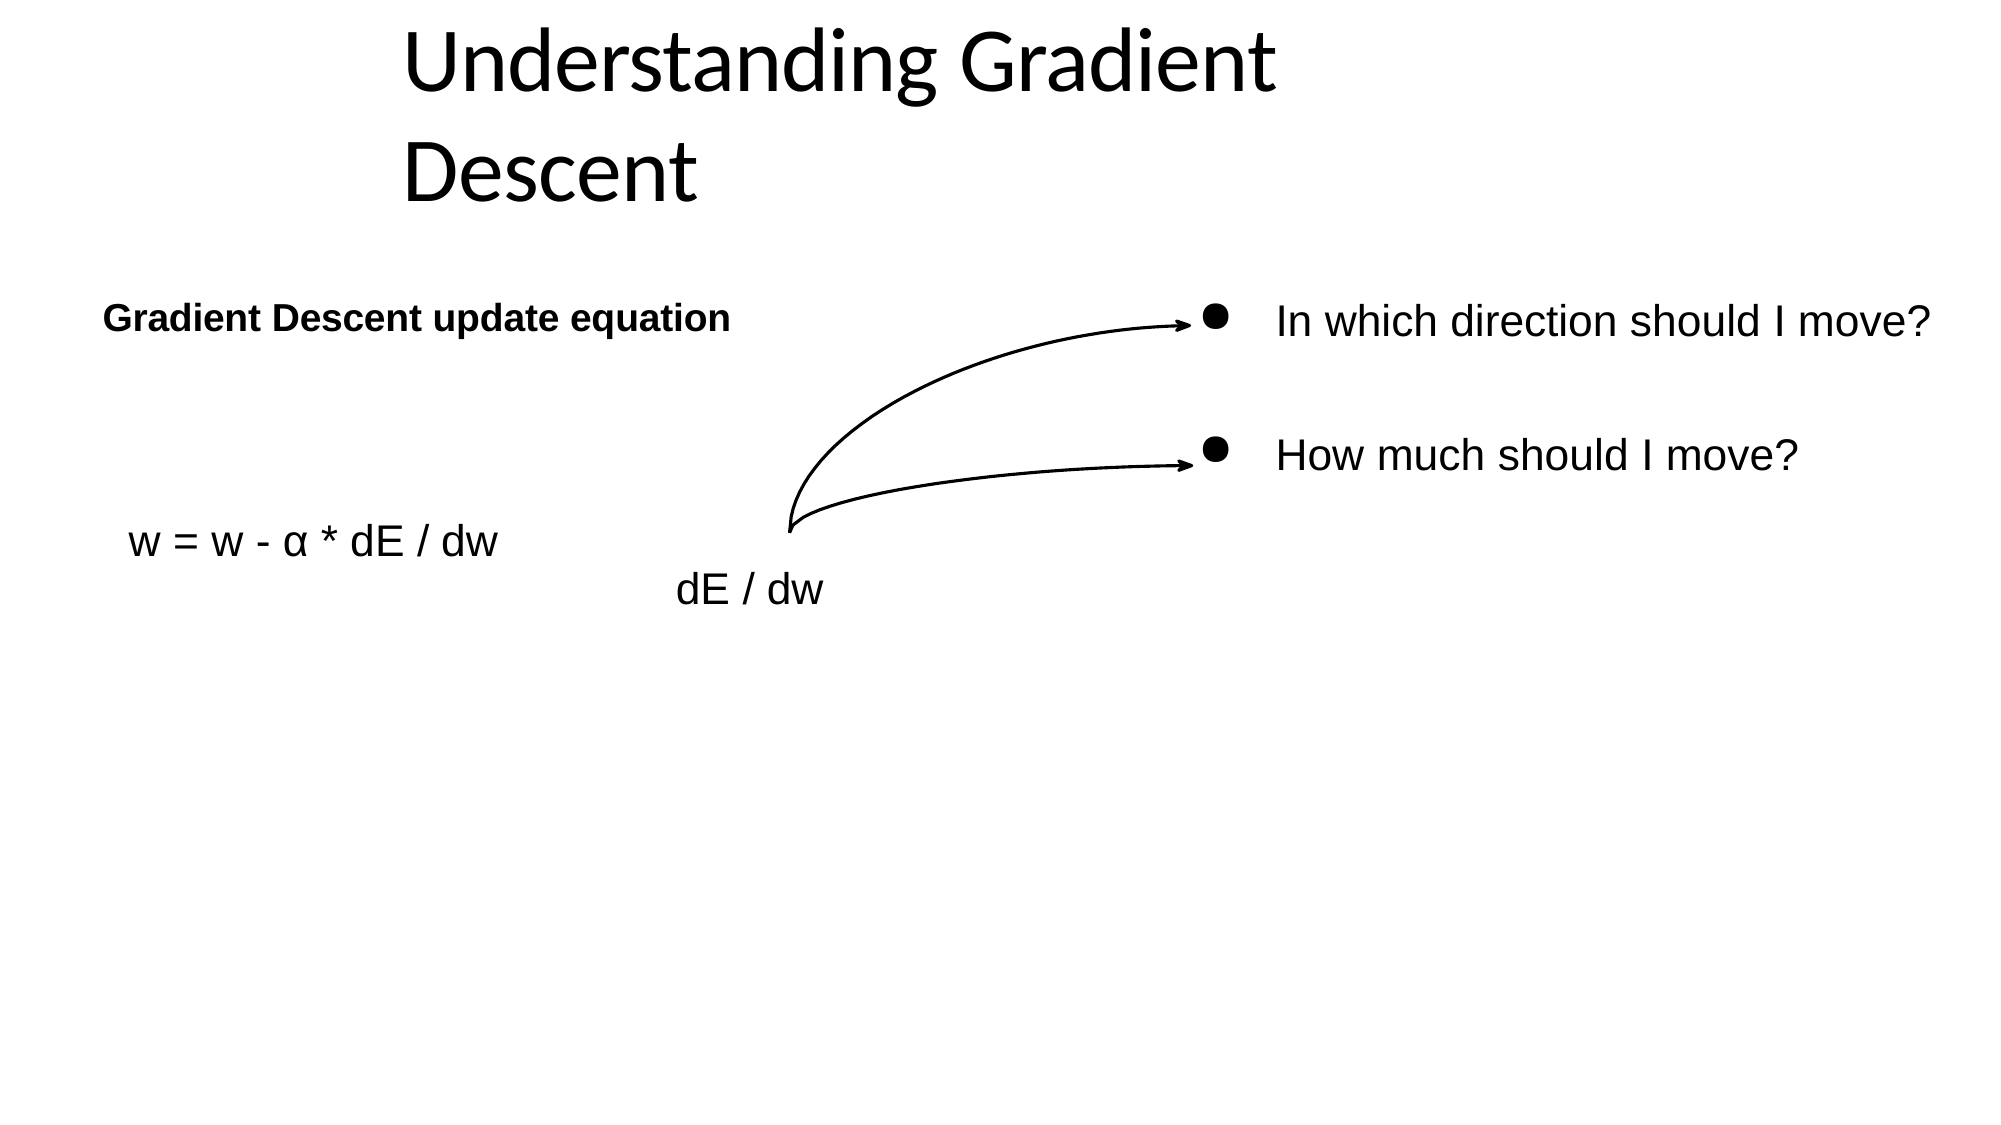

# Understanding Gradient Descent
In which direction should I move?
Gradient Descent update equation

How much should I move?
w = w - α * dE / dw
dE / dw